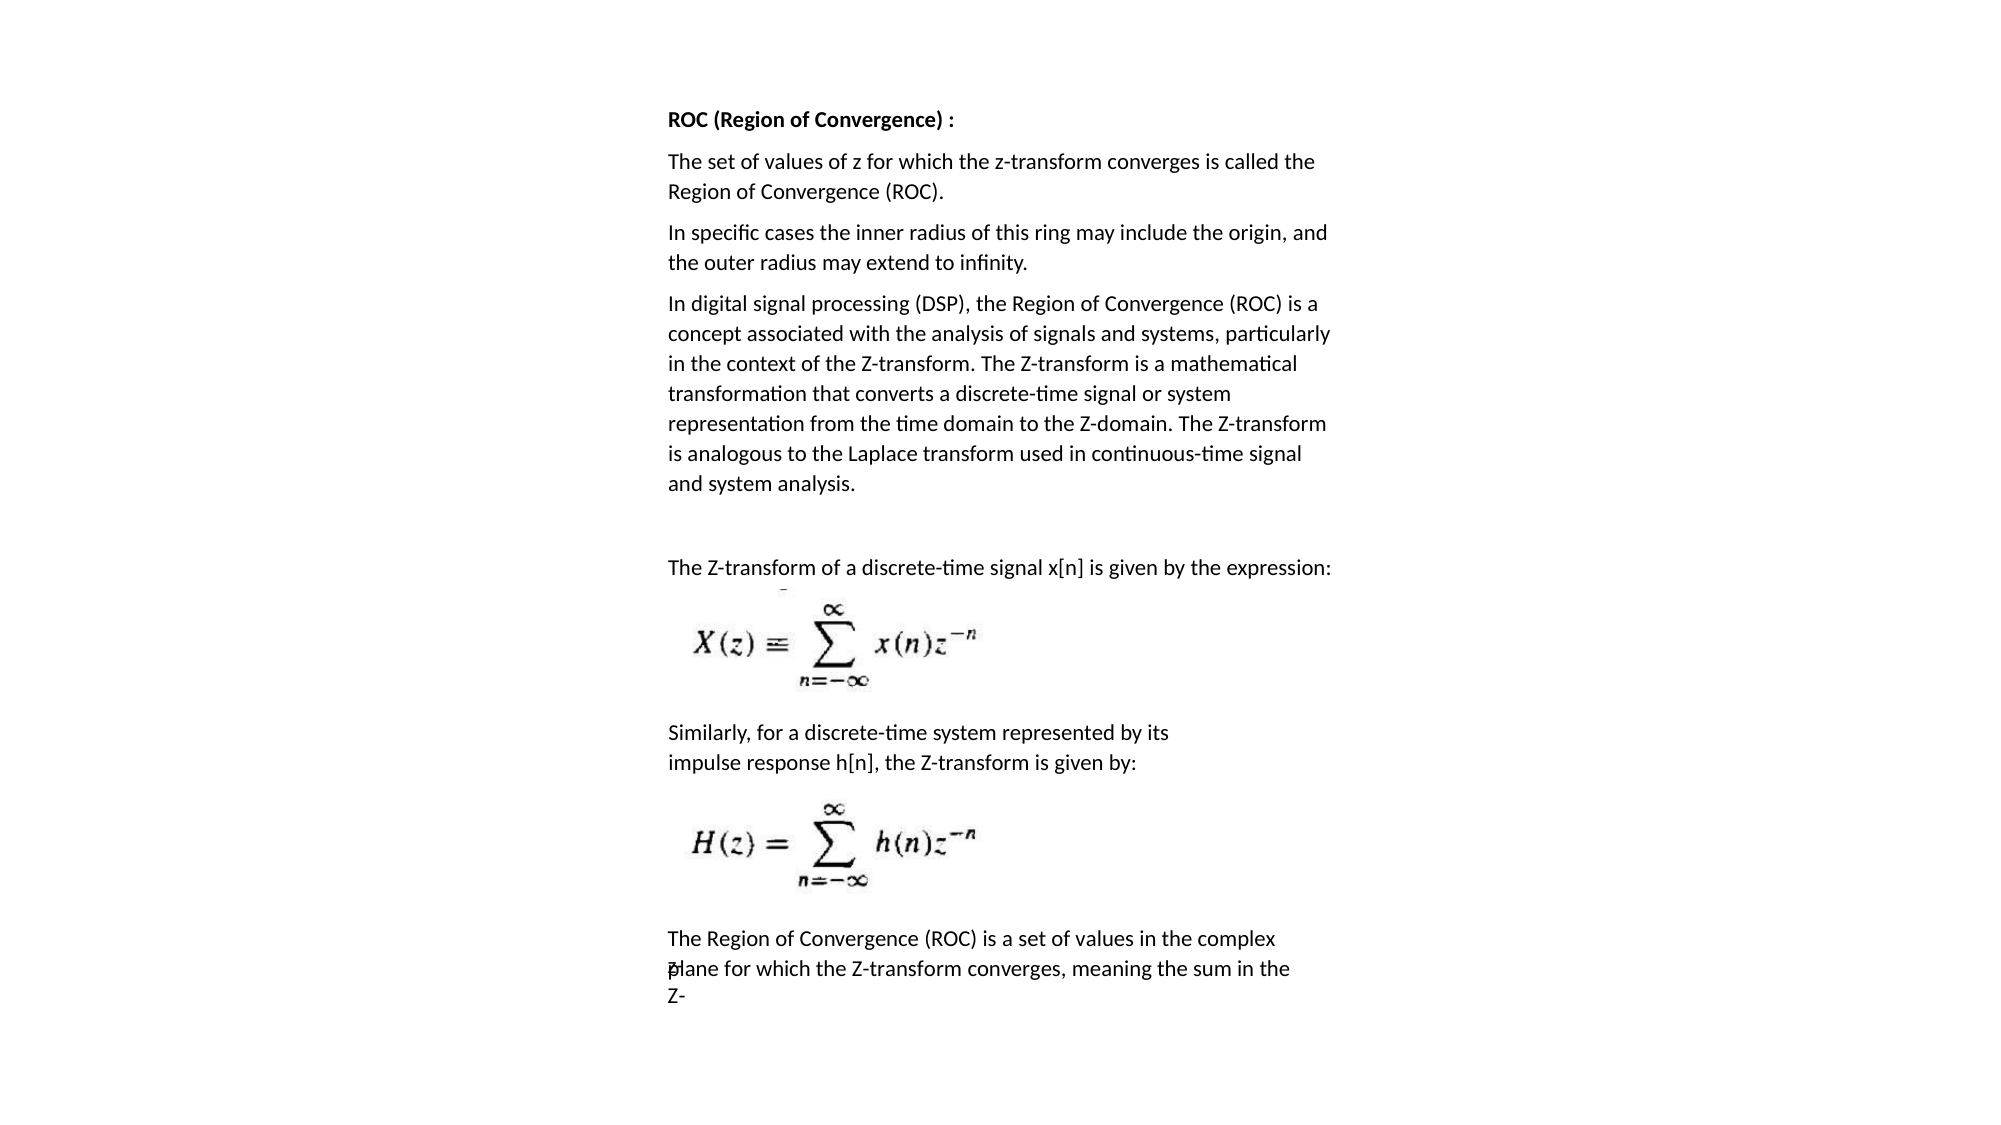

ROC (Region of Convergence) :
The set of values of z for which the z-transform converges is called the Region of Convergence (ROC).
In specific cases the inner radius of this ring may include the origin, and the outer radius may extend to infinity.
In digital signal processing (DSP), the Region of Convergence (ROC) is a concept associated with the analysis of signals and systems, particularly in the context of the Z-transform. The Z-transform is a mathematical transformation that converts a discrete-time signal or system representation from the time domain to the Z-domain. The Z-transform is analogous to the Laplace transform used in continuous-time signal and system analysis.

The Z-transform of a discrete-time signal x[n] is given by the expression:

Similarly, for a discrete-time system represented by its impulse response h[n], the Z-transform is given by:

The Region of Convergence (ROC) is a set of values in the complex z-
plane for which the Z-transform converges, meaning the sum in the Z-